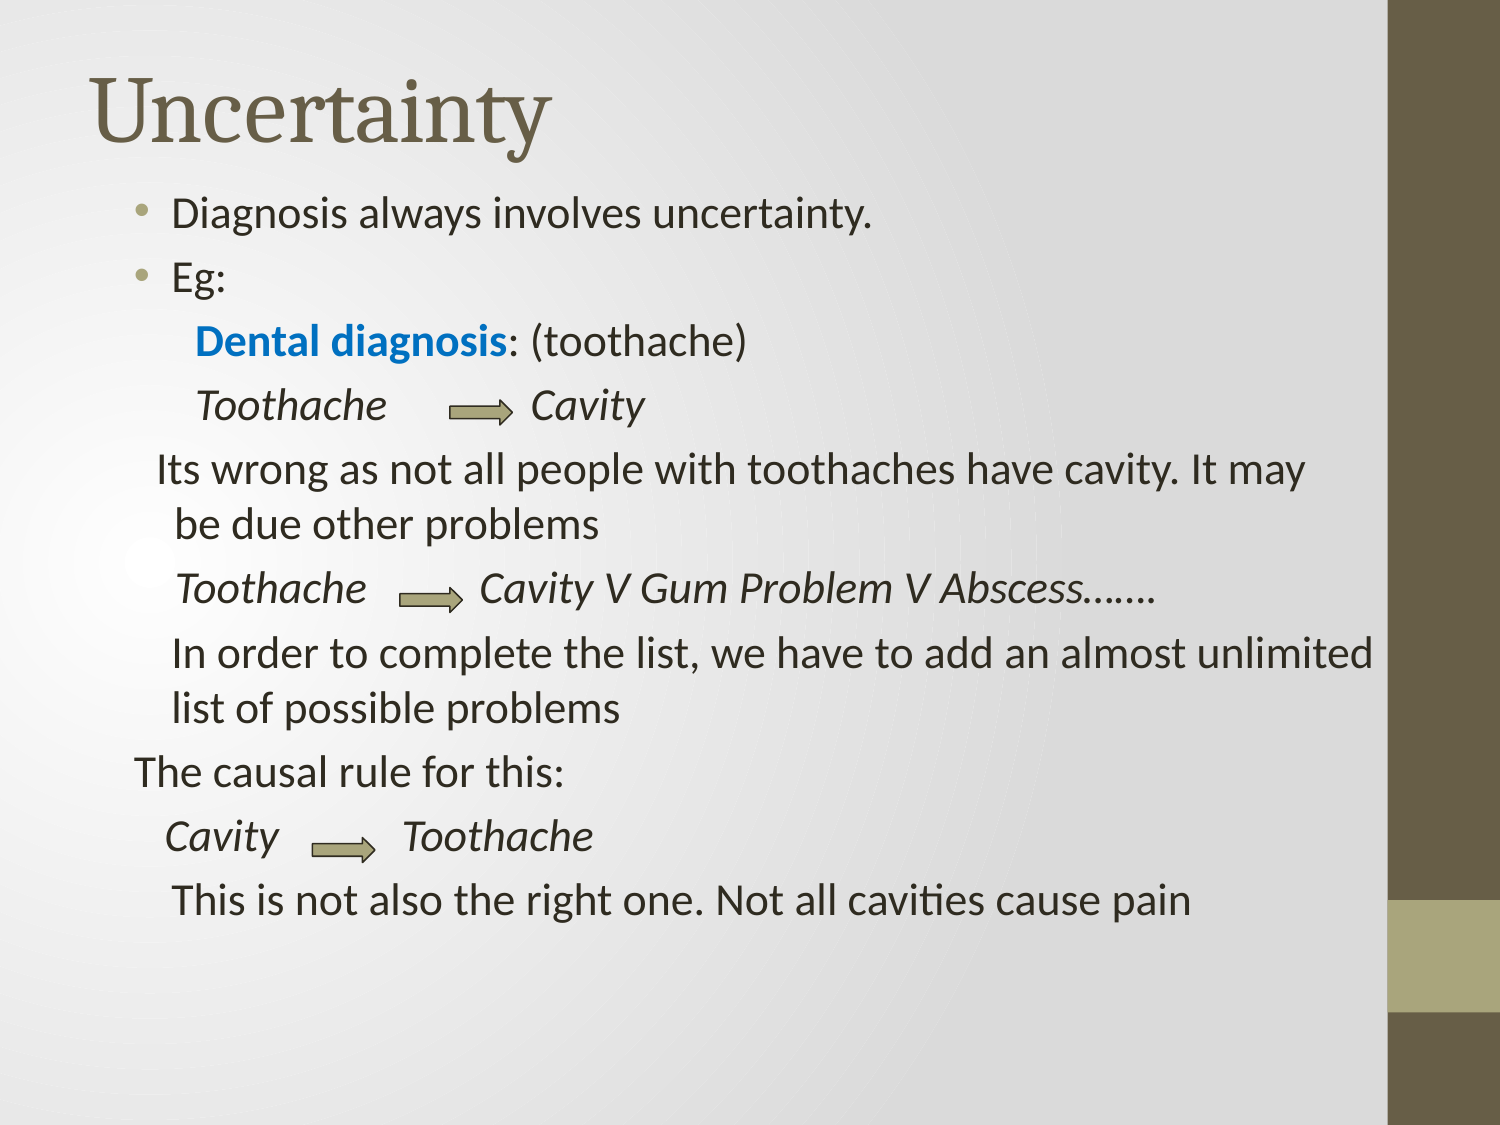

# Uncertainty
Diagnosis always involves uncertainty.
Eg:
      Dental diagnosis: (toothache)
      Toothache              Cavity
    Its wrong as not all people with toothaches have cavity. It may          be due other problems
    Toothache           Cavity V Gum Problem V Abscess…….
	In order to complete the list, we have to add an almost unlimited list of possible problems
The causal rule for this:
   Cavity            Toothache
	This is not also the right one. Not all cavities cause pain